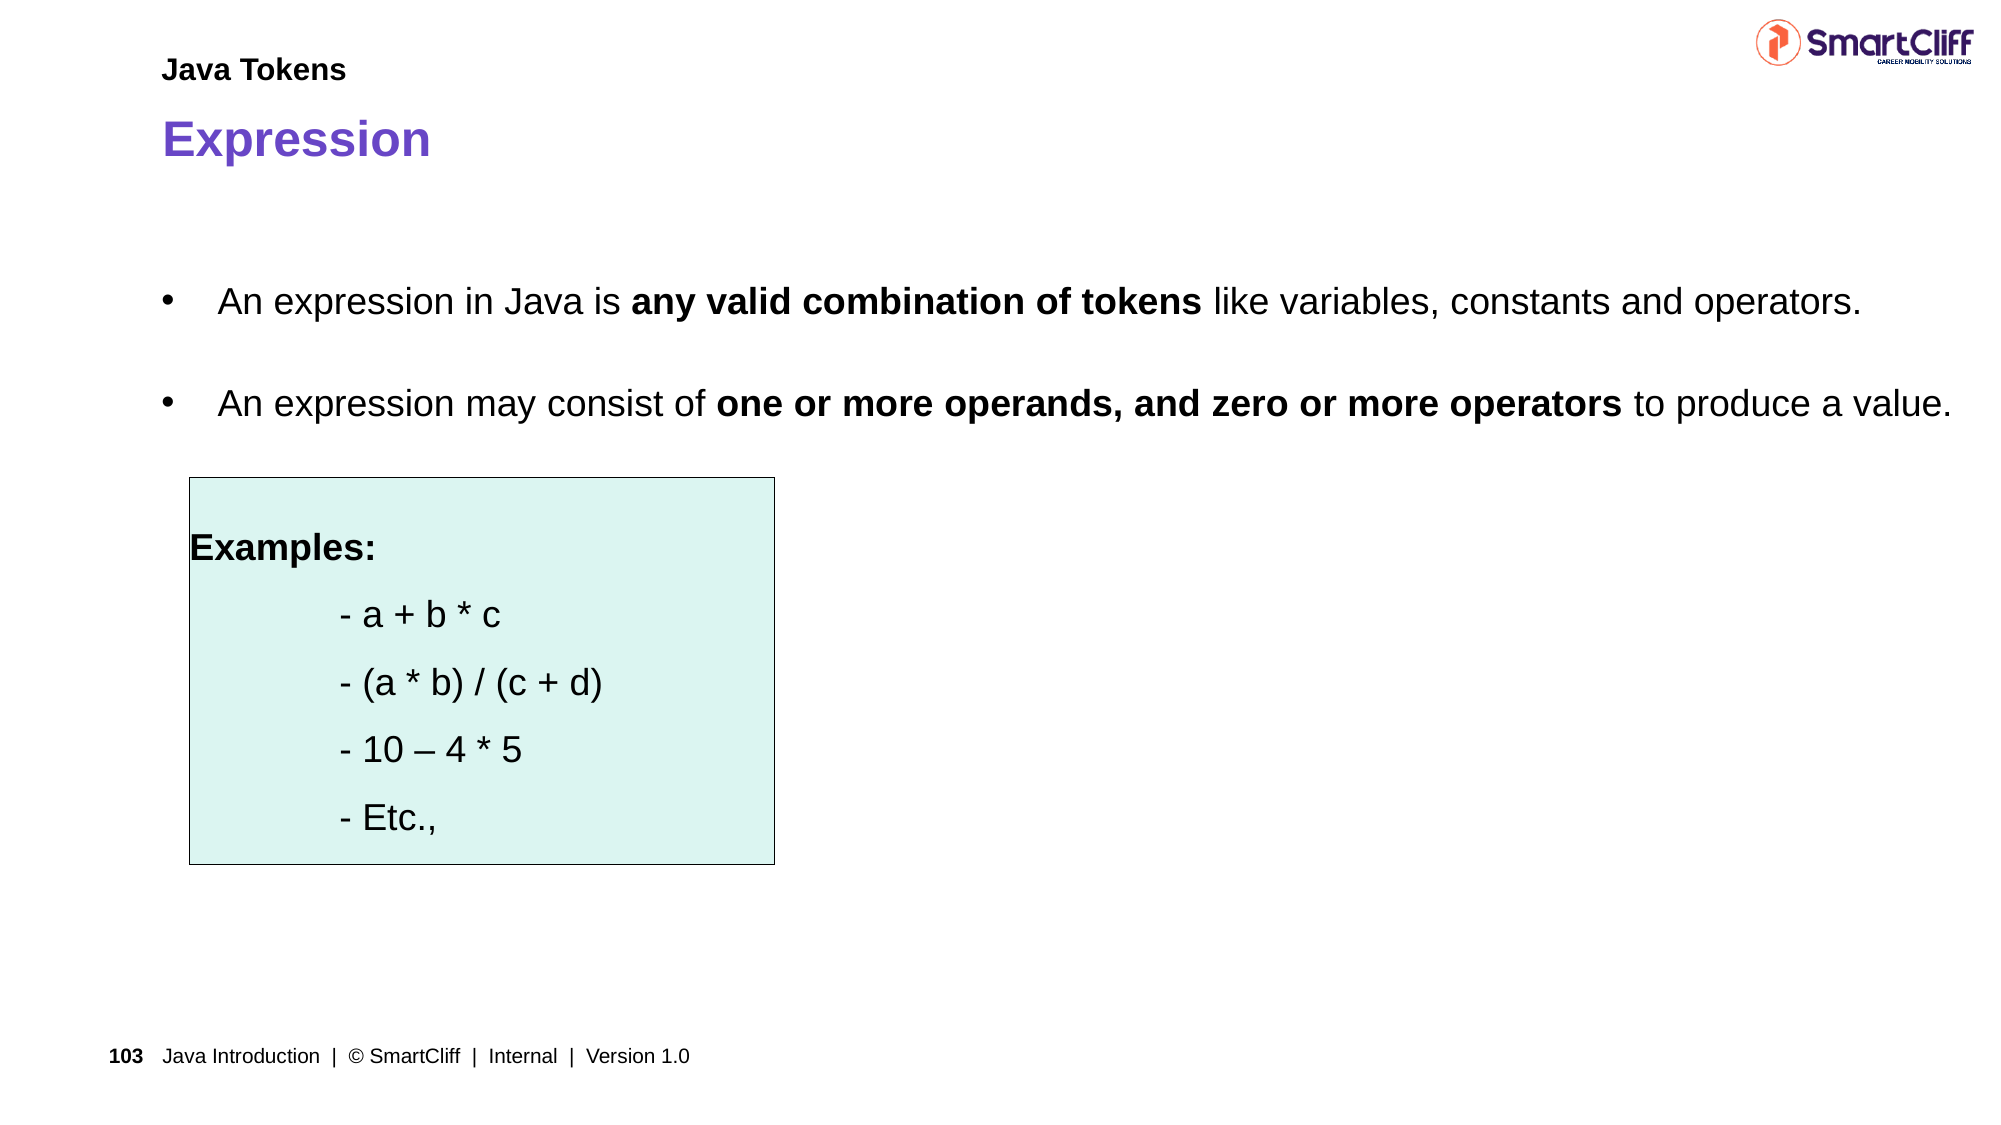

Java Tokens
# Expression
An expression in Java is any valid combination of tokens like variables, constants and operators.
An expression may consist of one or more operands, and zero or more operators to produce a value.
Examples:
	- a + b * c
	- (a * b) / (c + d)
	- 10 – 4 * 5
	- Etc.,

Java Introduction  |  © SmartCliff  |  Internal  |  Version 1.0
103